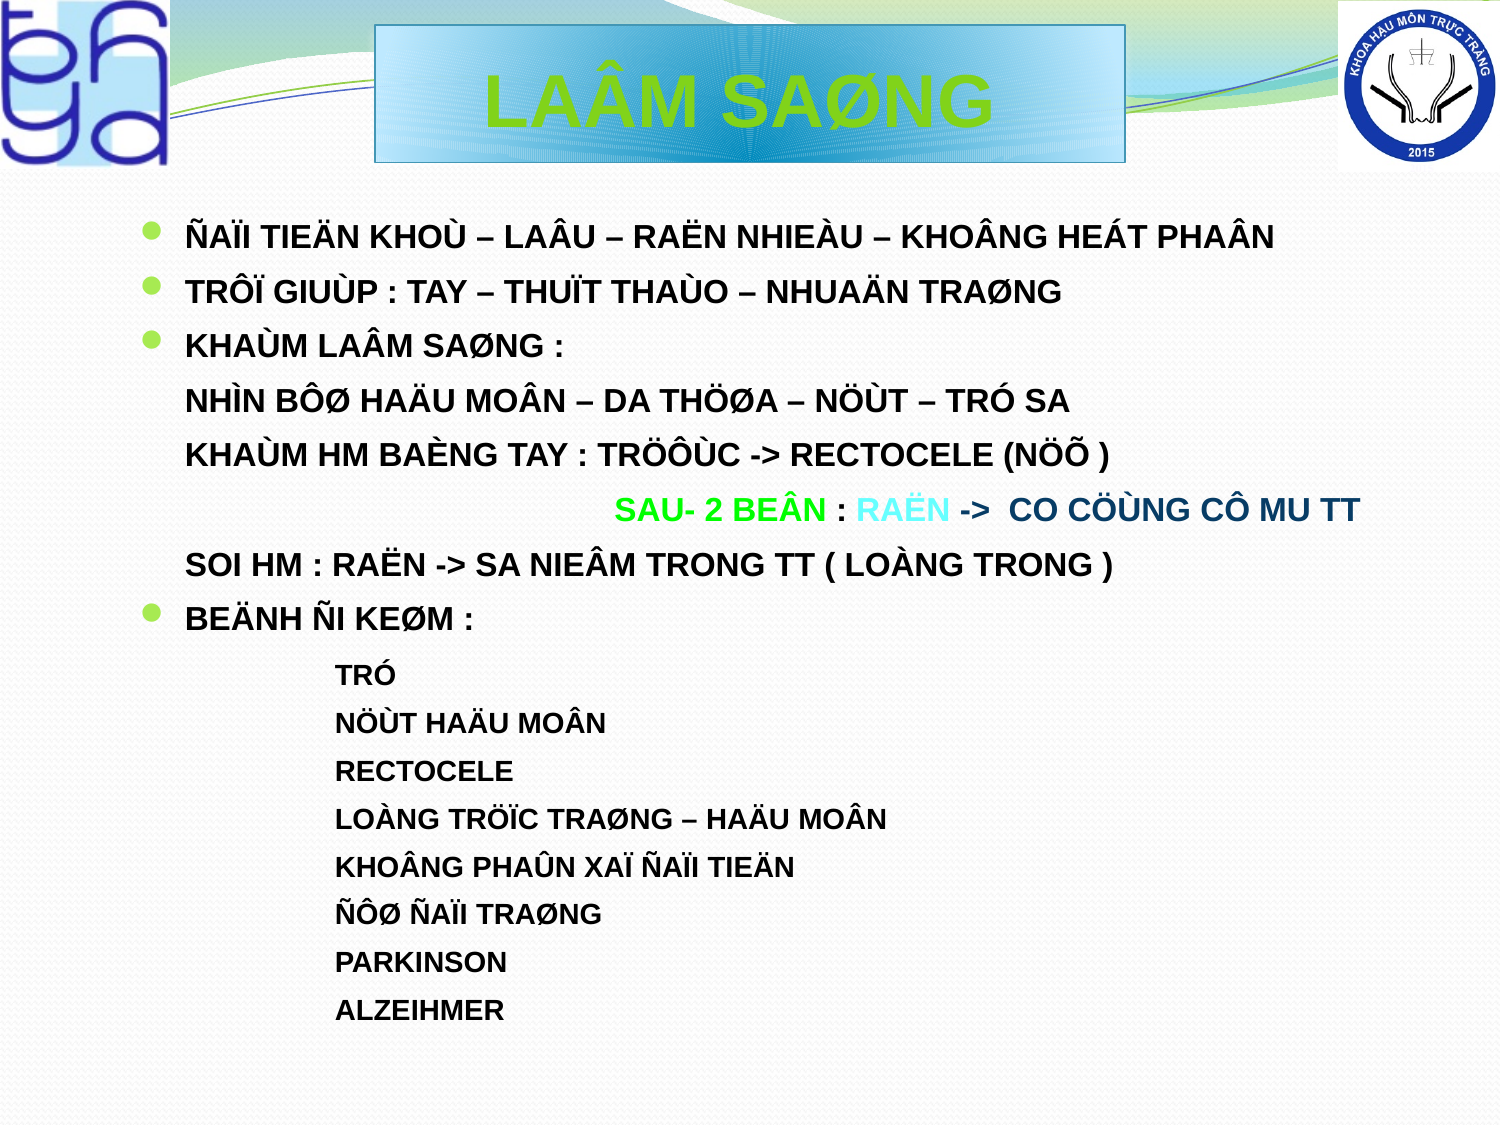

# LAÂM SAØNG
ÑAÏI TIEÄN KHOÙ – LAÂU – RAËN NHIEÀU – KHOÂNG HEÁT PHAÂN
TRÔÏ GIUÙP : TAY – THUÏT THAÙO – NHUAÄN TRAØNG
KHAÙM LAÂM SAØNG :
	NHÌN BÔØ HAÄU MOÂN – DA THÖØA – NÖÙT – TRÓ SA
	KHAÙM HM BAÈNG TAY : TRÖÔÙC -> RECTOCELE (NÖÕ )
			              SAU- 2 BEÂN : RAËN ->  CO CÖÙNG CÔ MU TT
	SOI HM : RAËN -> SA NIEÂM TRONG TT ( LOÀNG TRONG )
BEÄNH ÑI KEØM :
	 	TRÓ
		NÖÙT HAÄU MOÂN
		RECTOCELE
		LOÀNG TRÖÏC TRAØNG – HAÄU MOÂN
		KHOÂNG PHAÛN XAÏ ÑAÏI TIEÄN
		ÑÔØ ÑAÏI TRAØNG
		PARKINSON
		ALZEIHMER